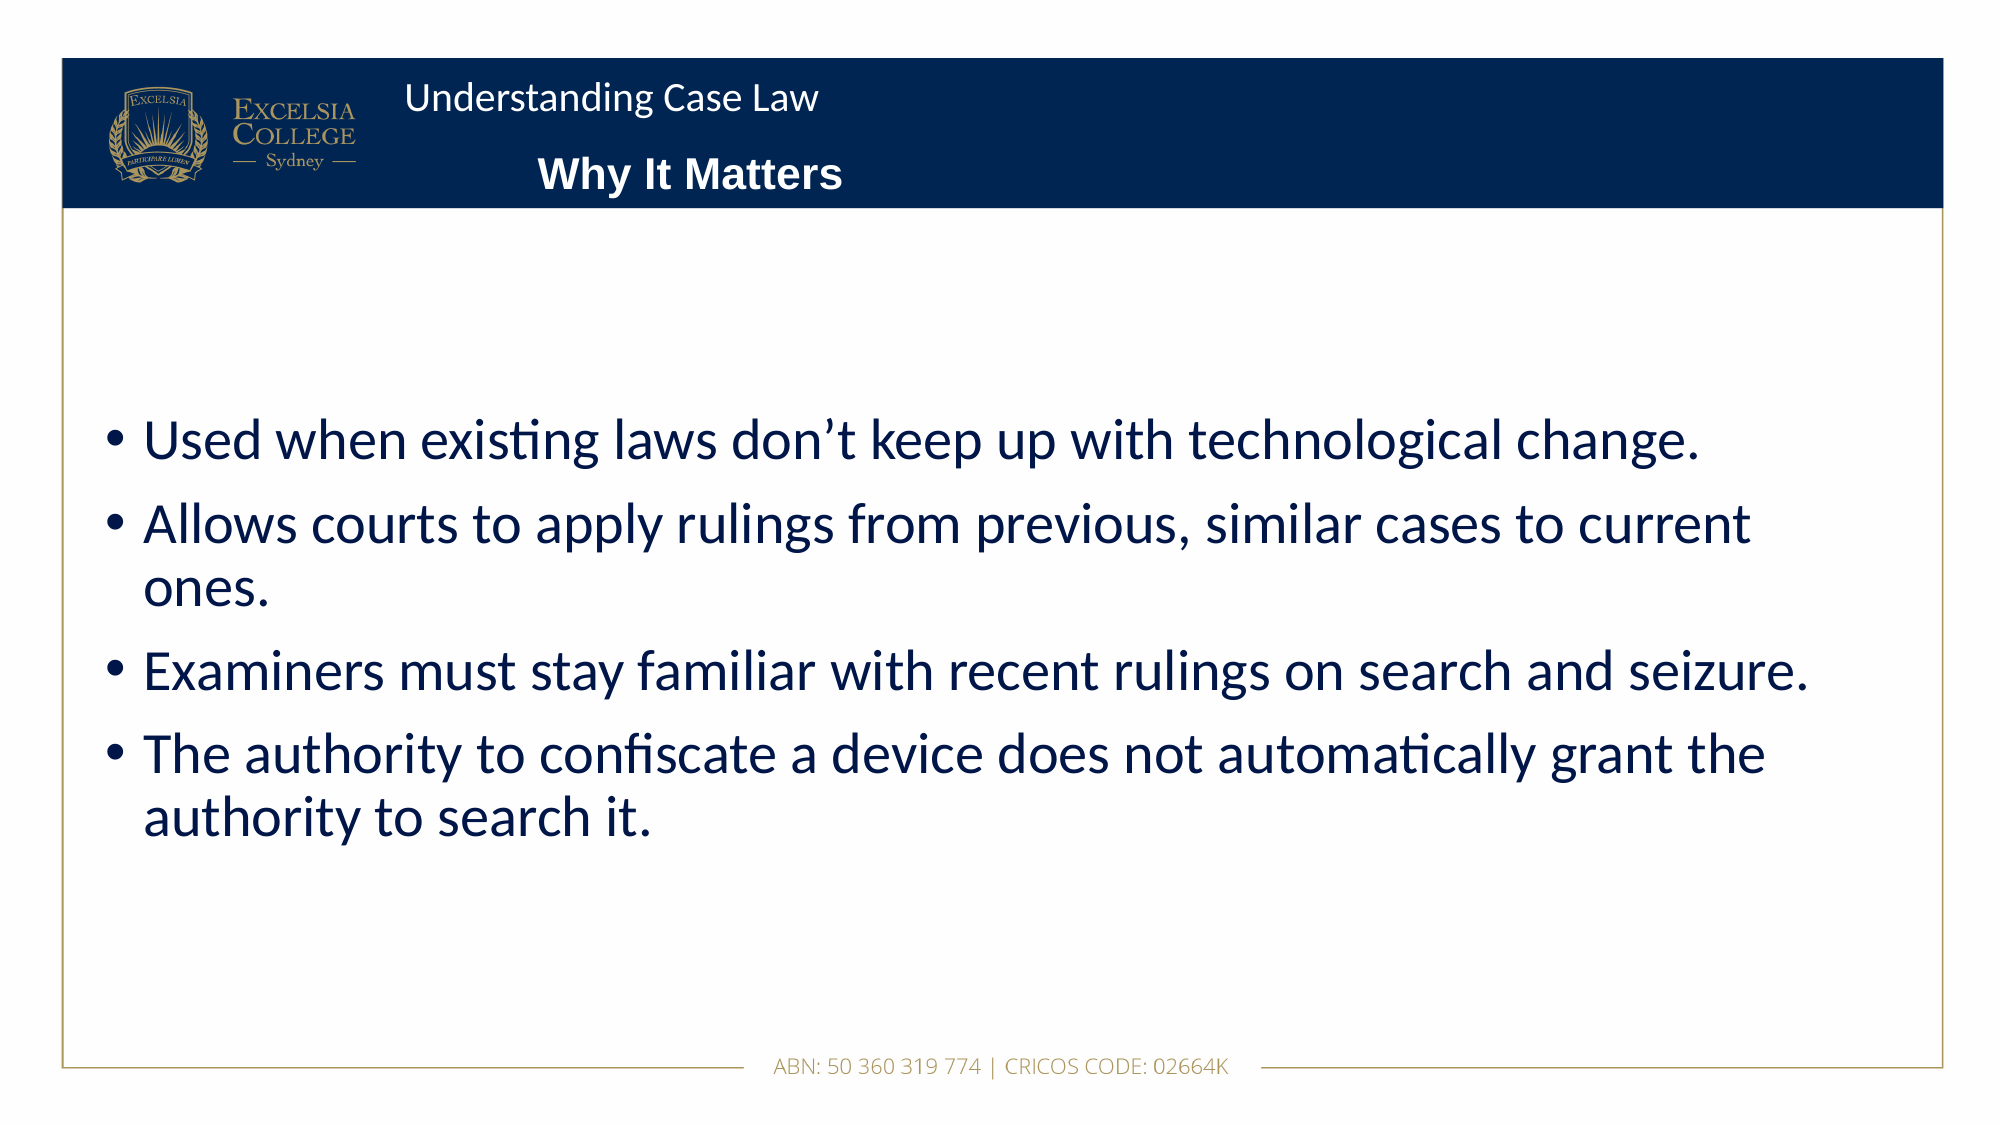

# Understanding Case Law
Why It Matters
Used when existing laws don’t keep up with technological change.
Allows courts to apply rulings from previous, similar cases to current ones.
Examiners must stay familiar with recent rulings on search and seizure.
The authority to confiscate a device does not automatically grant the authority to search it.